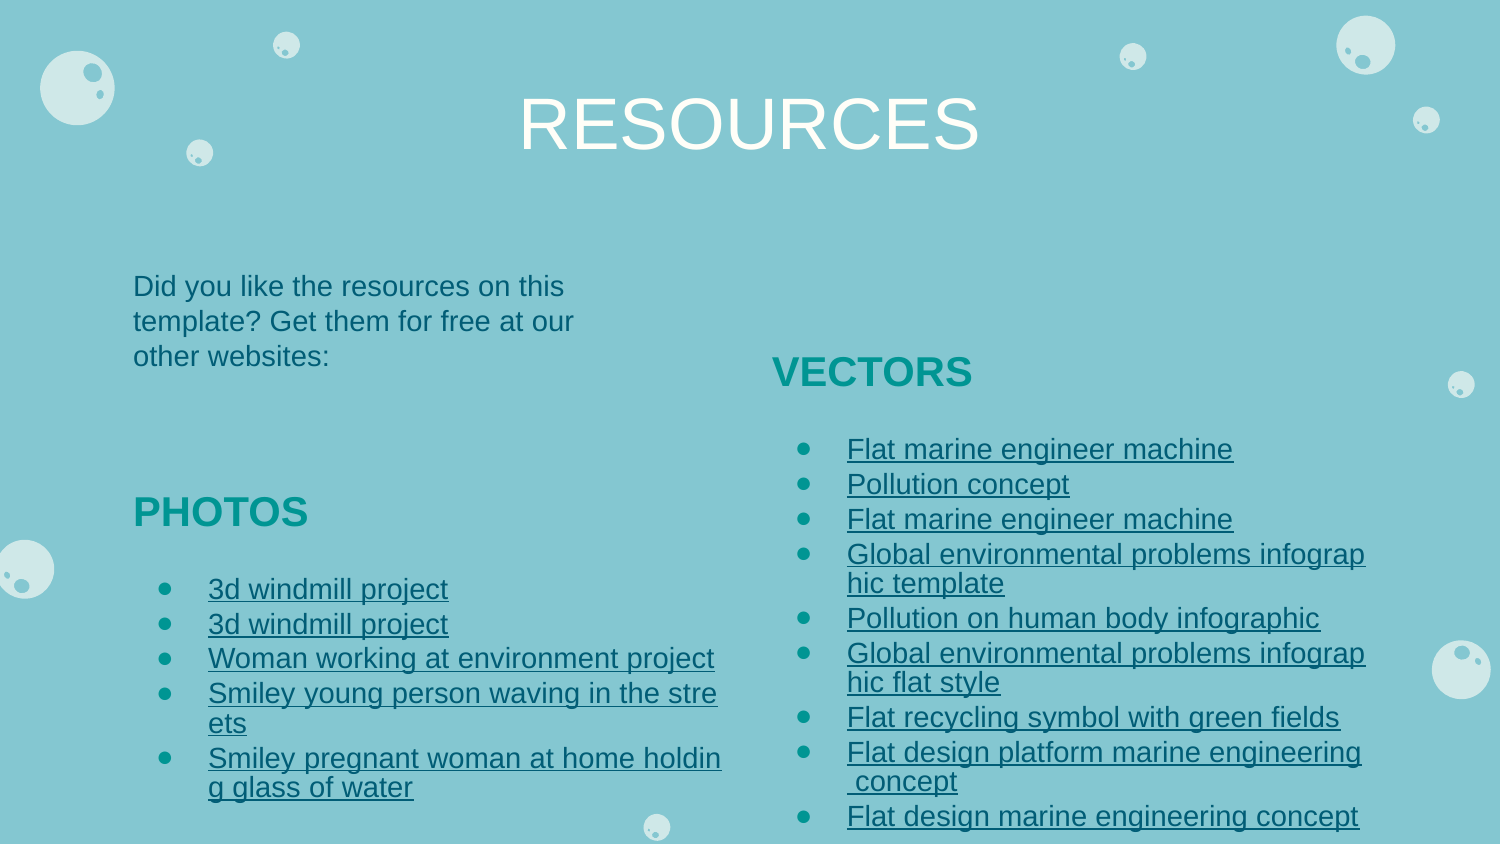

# RESOURCES
VECTORS

Flat marine engineer machine
Pollution concept
Flat marine engineer machine
Global environmental problems infographic template
Pollution on human body infographic
Global environmental problems infographic flat style
Flat recycling symbol with green fields
Flat design platform marine engineering concept
Flat design marine engineering concept
Did you like the resources on this template? Get them for free at our other websites:

PHOTOS

3d windmill project
3d windmill project
Woman working at environment project
Smiley young person waving in the streets
Smiley pregnant woman at home holding glass of water